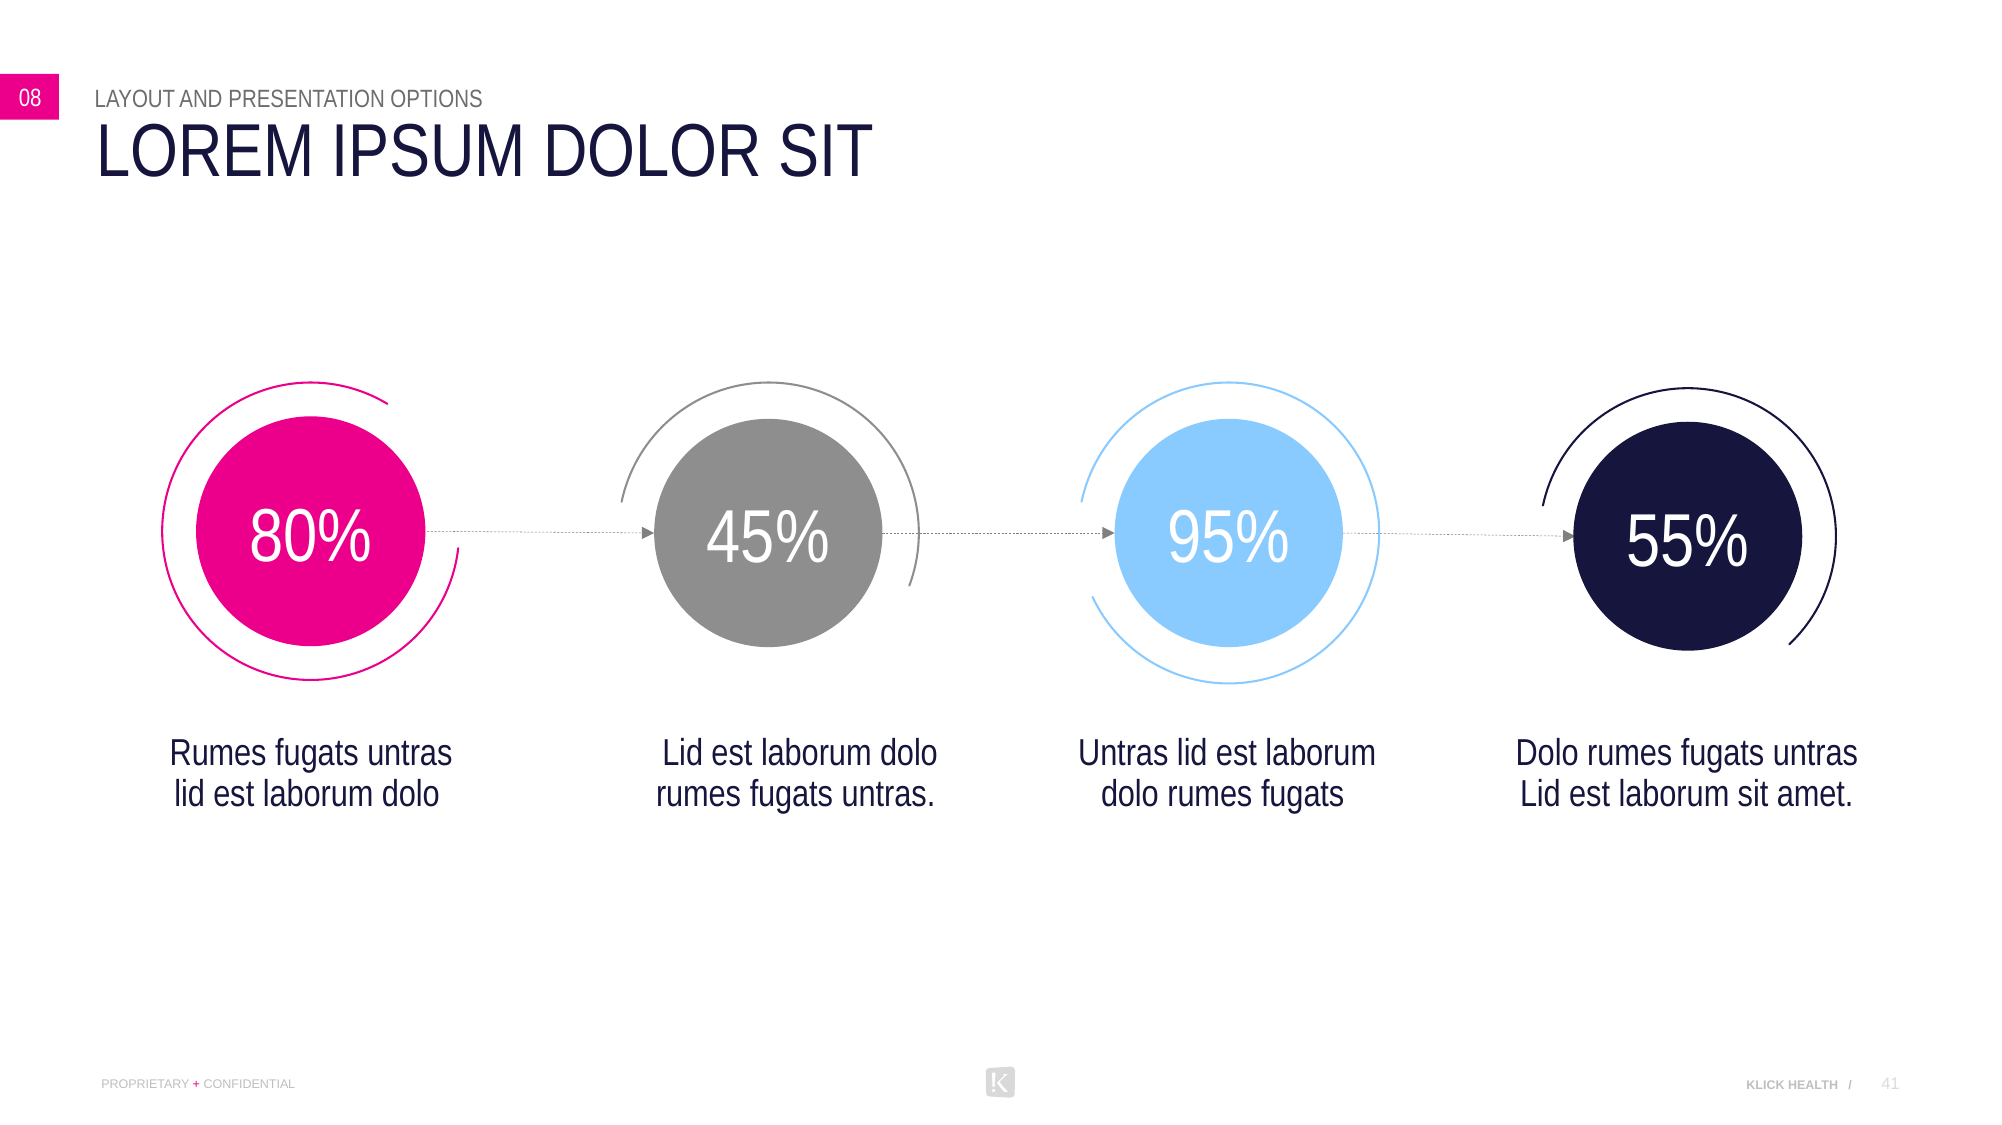

08
layout and presentation options
# LOREM IPSUM DOLOR SIT

80%

45%

95%

55%
Rumes fugats untras lid est laborum dolo
Lid est laborum dolo rumes fugats untras.
Untras lid est laborum
dolo rumes fugats
Dolo rumes fugats untras Lid est laborum sit amet.
41